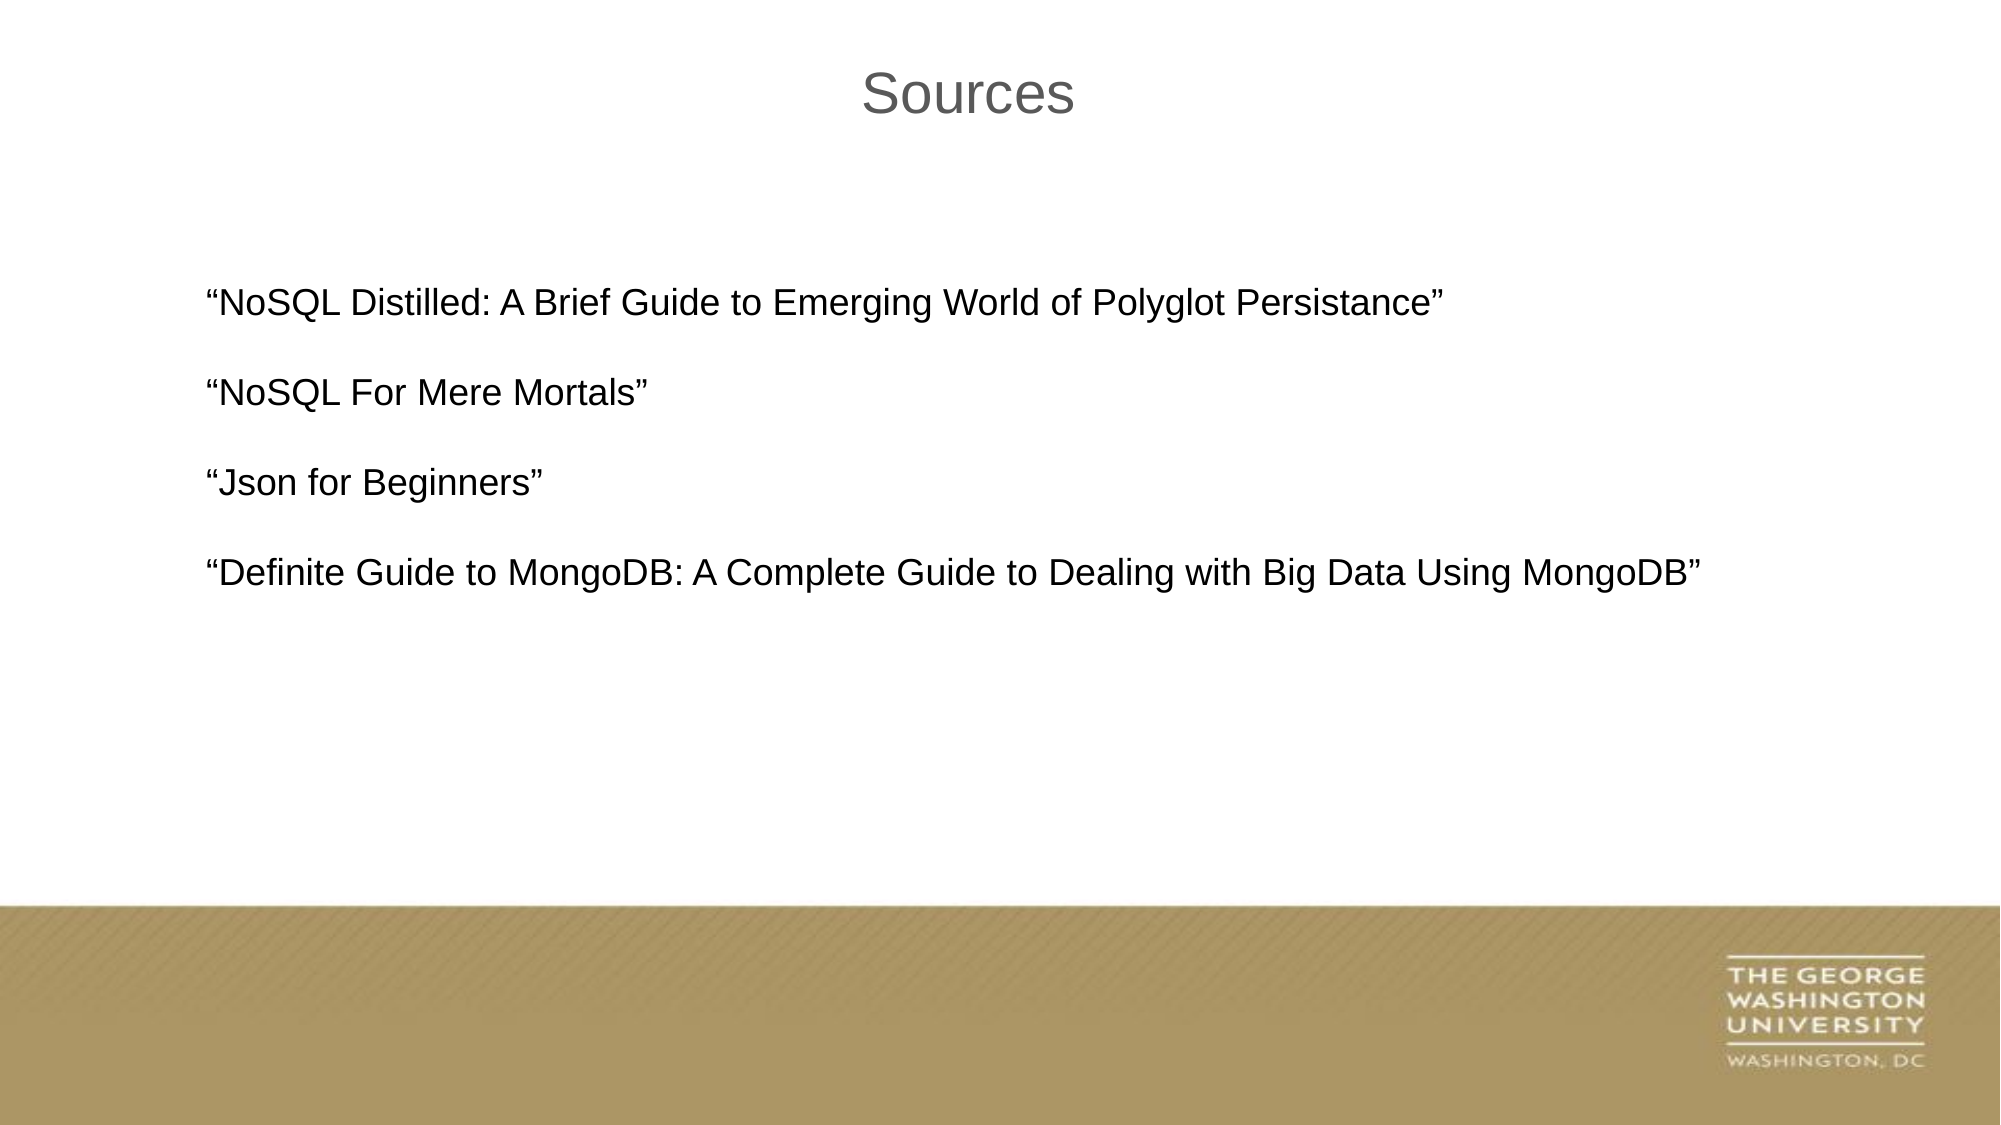

Sources

“NoSQL Distilled: A Brief Guide to Emerging World of Polyglot Persistance”

“NoSQL For Mere Mortals”

“Json for Beginners”

“Definite Guide to MongoDB: A Complete Guide to Dealing with Big Data Using MongoDB”